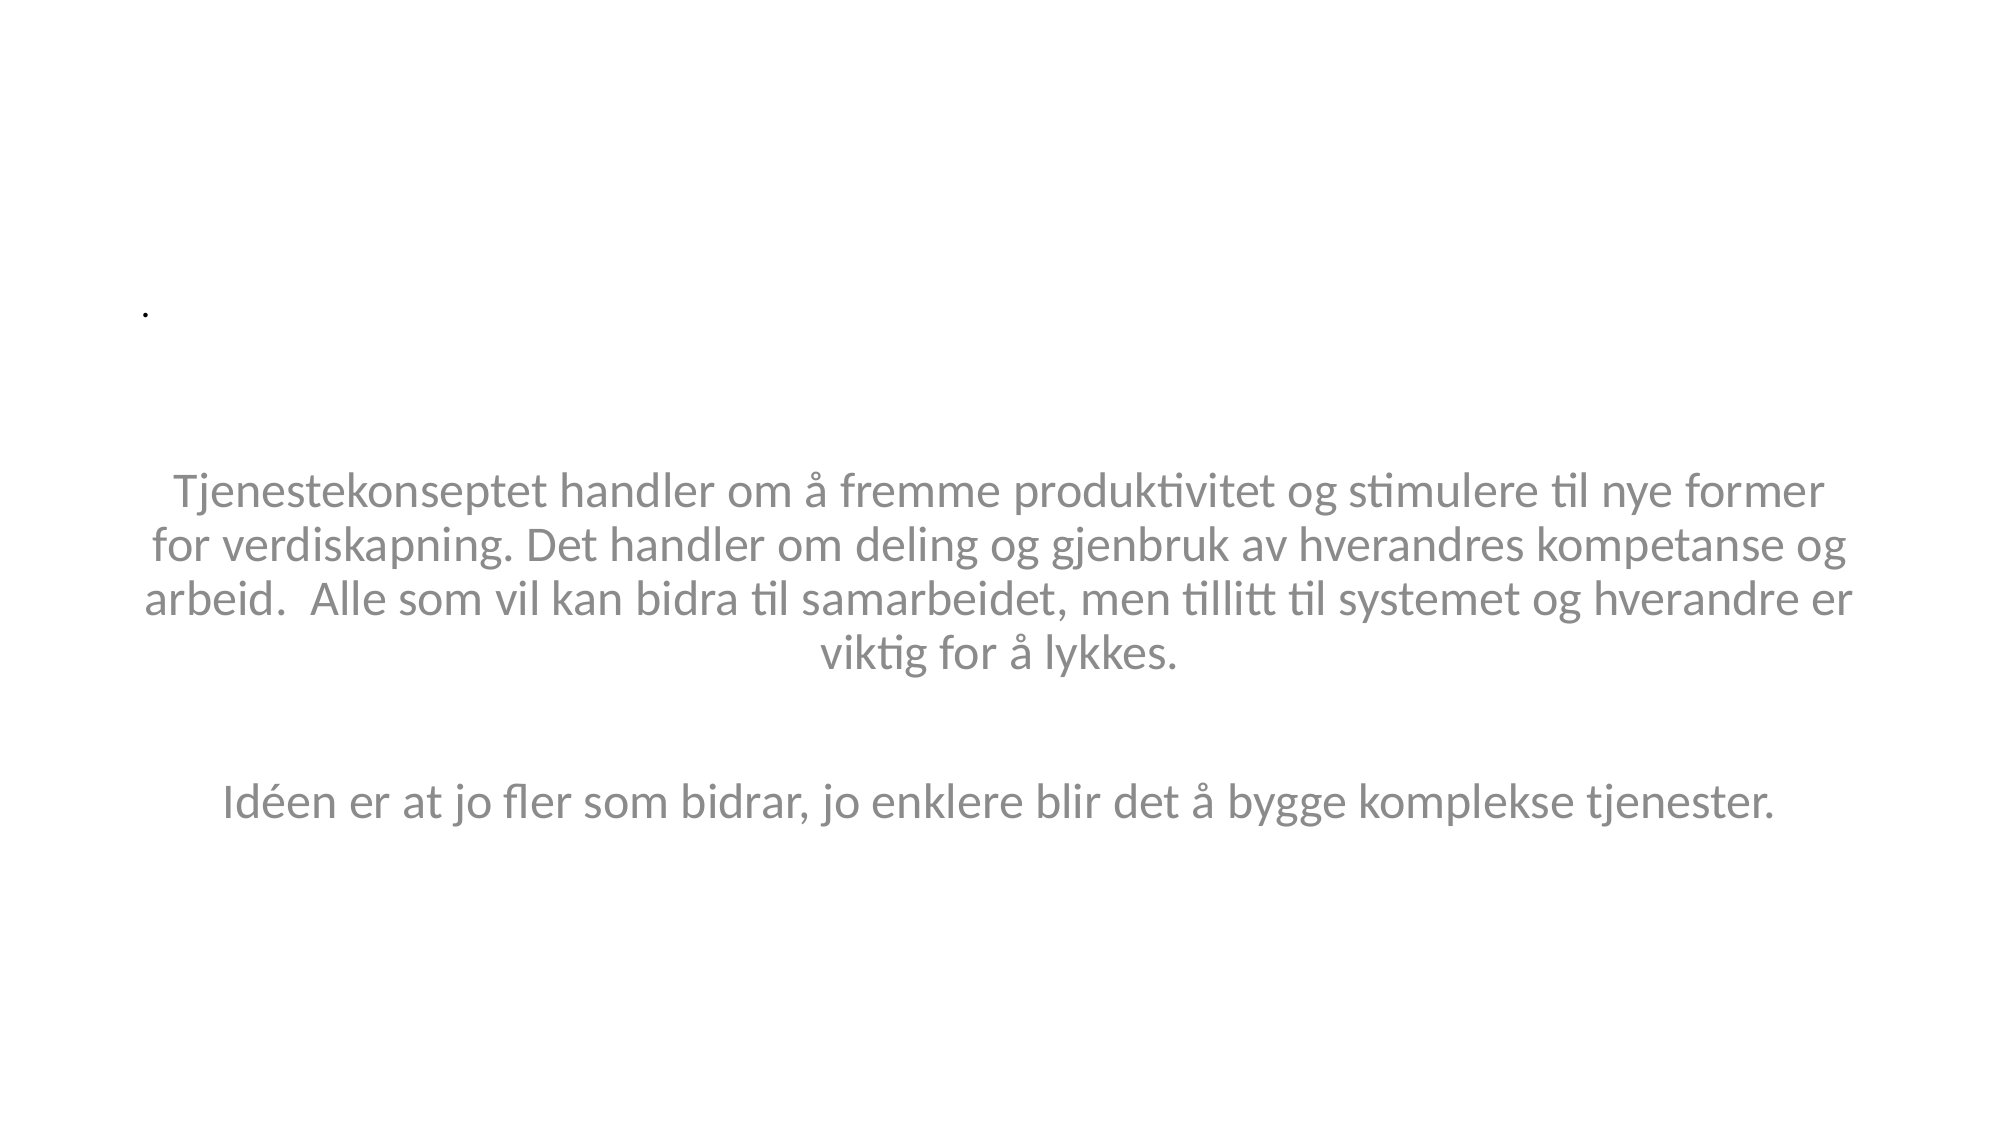

# Deling og gjenbruk
.
Tjenestekonseptet handler om å fremme produktivitet og stimulere til nye former for verdiskapning. Det handler om deling og gjenbruk av hverandres kompetanse og arbeid.  Alle som vil kan bidra til samarbeidet, men tillitt til systemet og hverandre er viktig for å lykkes.

Idéen er at jo fler som bidrar, jo enklere blir det å bygge komplekse tjenester.